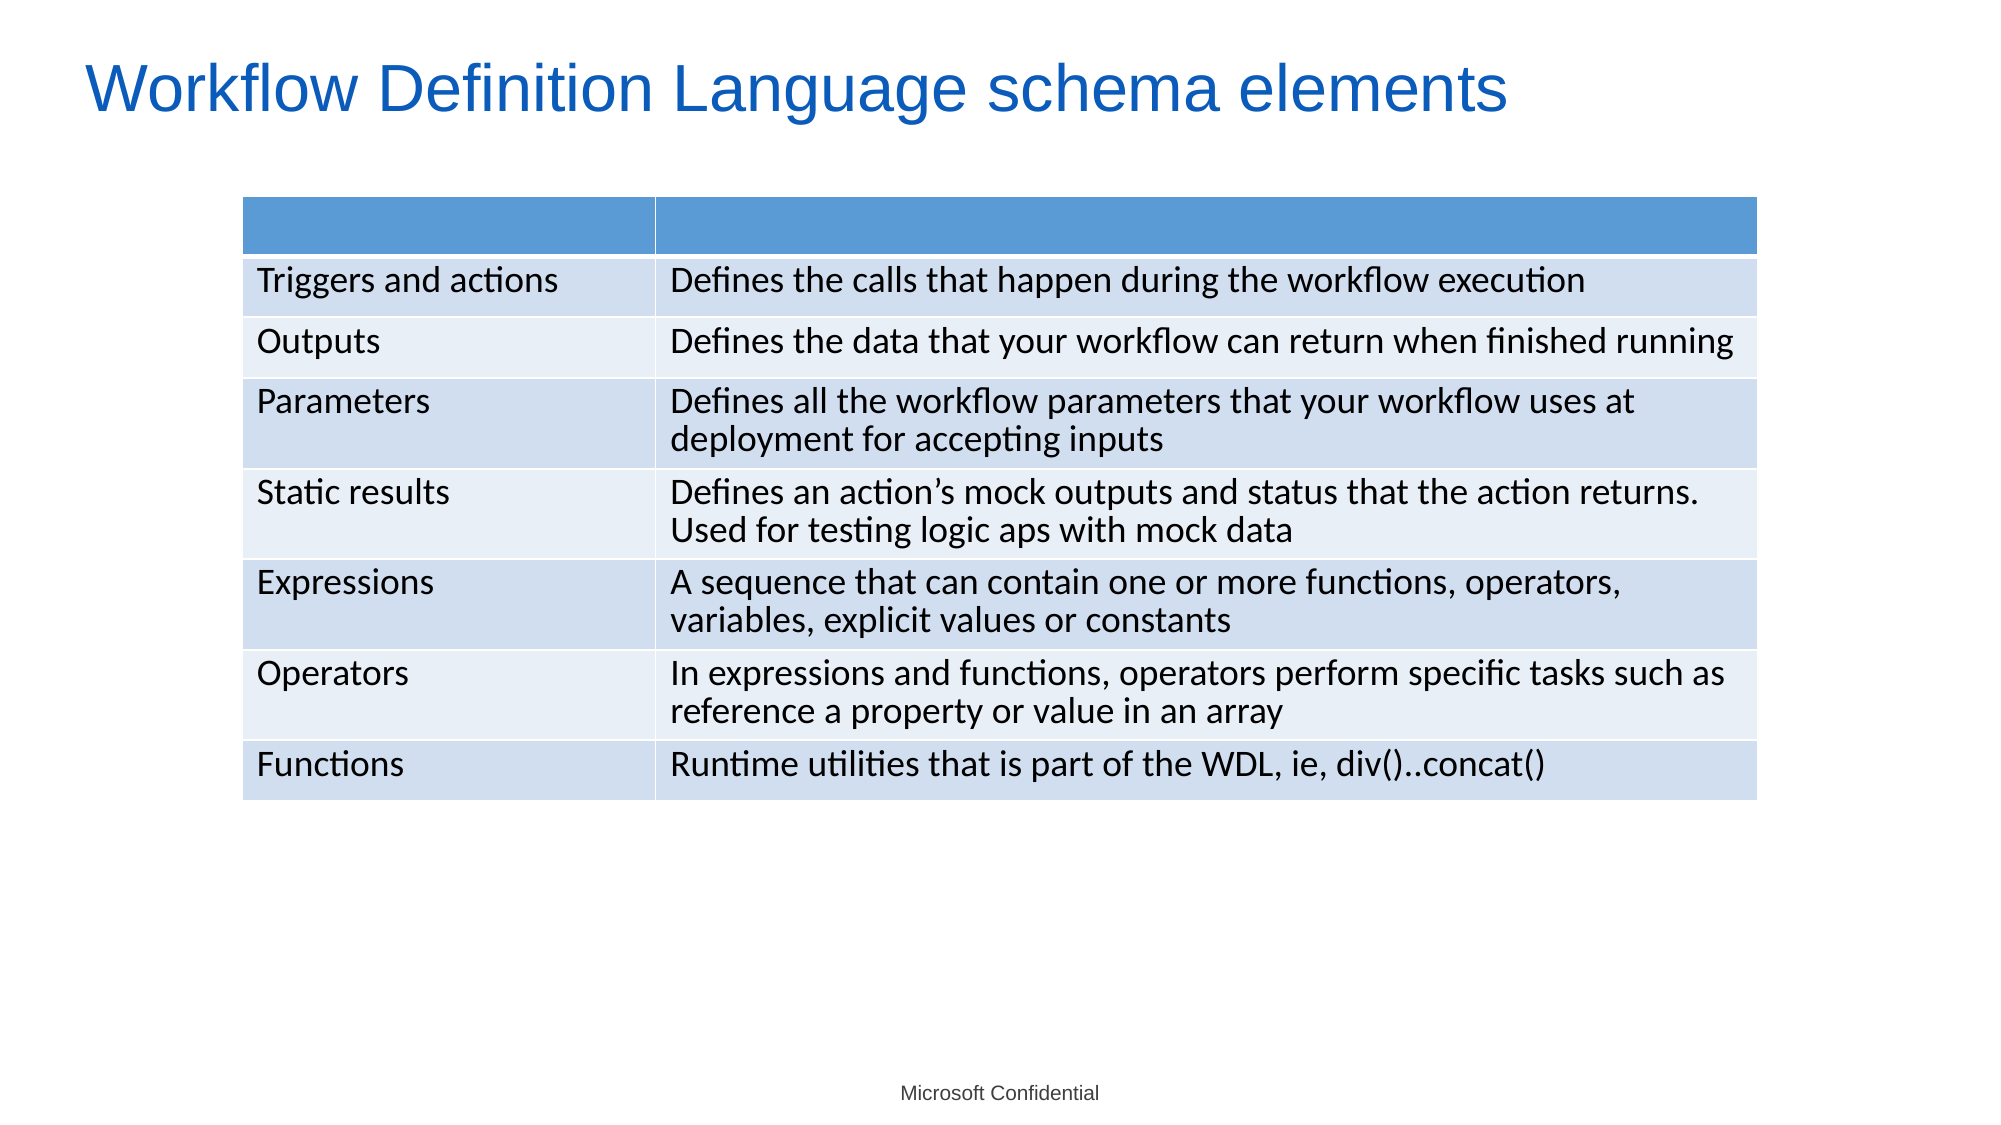

Workflow Definition Language schema elements
|  |  |
| --- | --- |
| Triggers and actions | Defines the calls that happen during the workflow execution |
| Outputs | Defines the data that your workflow can return when finished running |
| Parameters | Defines all the workflow parameters that your workflow uses at deployment for accepting inputs |
| Static results | Defines an action’s mock outputs and status that the action returns. Used for testing logic aps with mock data |
| Expressions | A sequence that can contain one or more functions, operators, variables, explicit values or constants |
| Operators | In expressions and functions, operators perform specific tasks such as reference a property or value in an array |
| Functions | Runtime utilities that is part of the WDL, ie, div()..concat() |